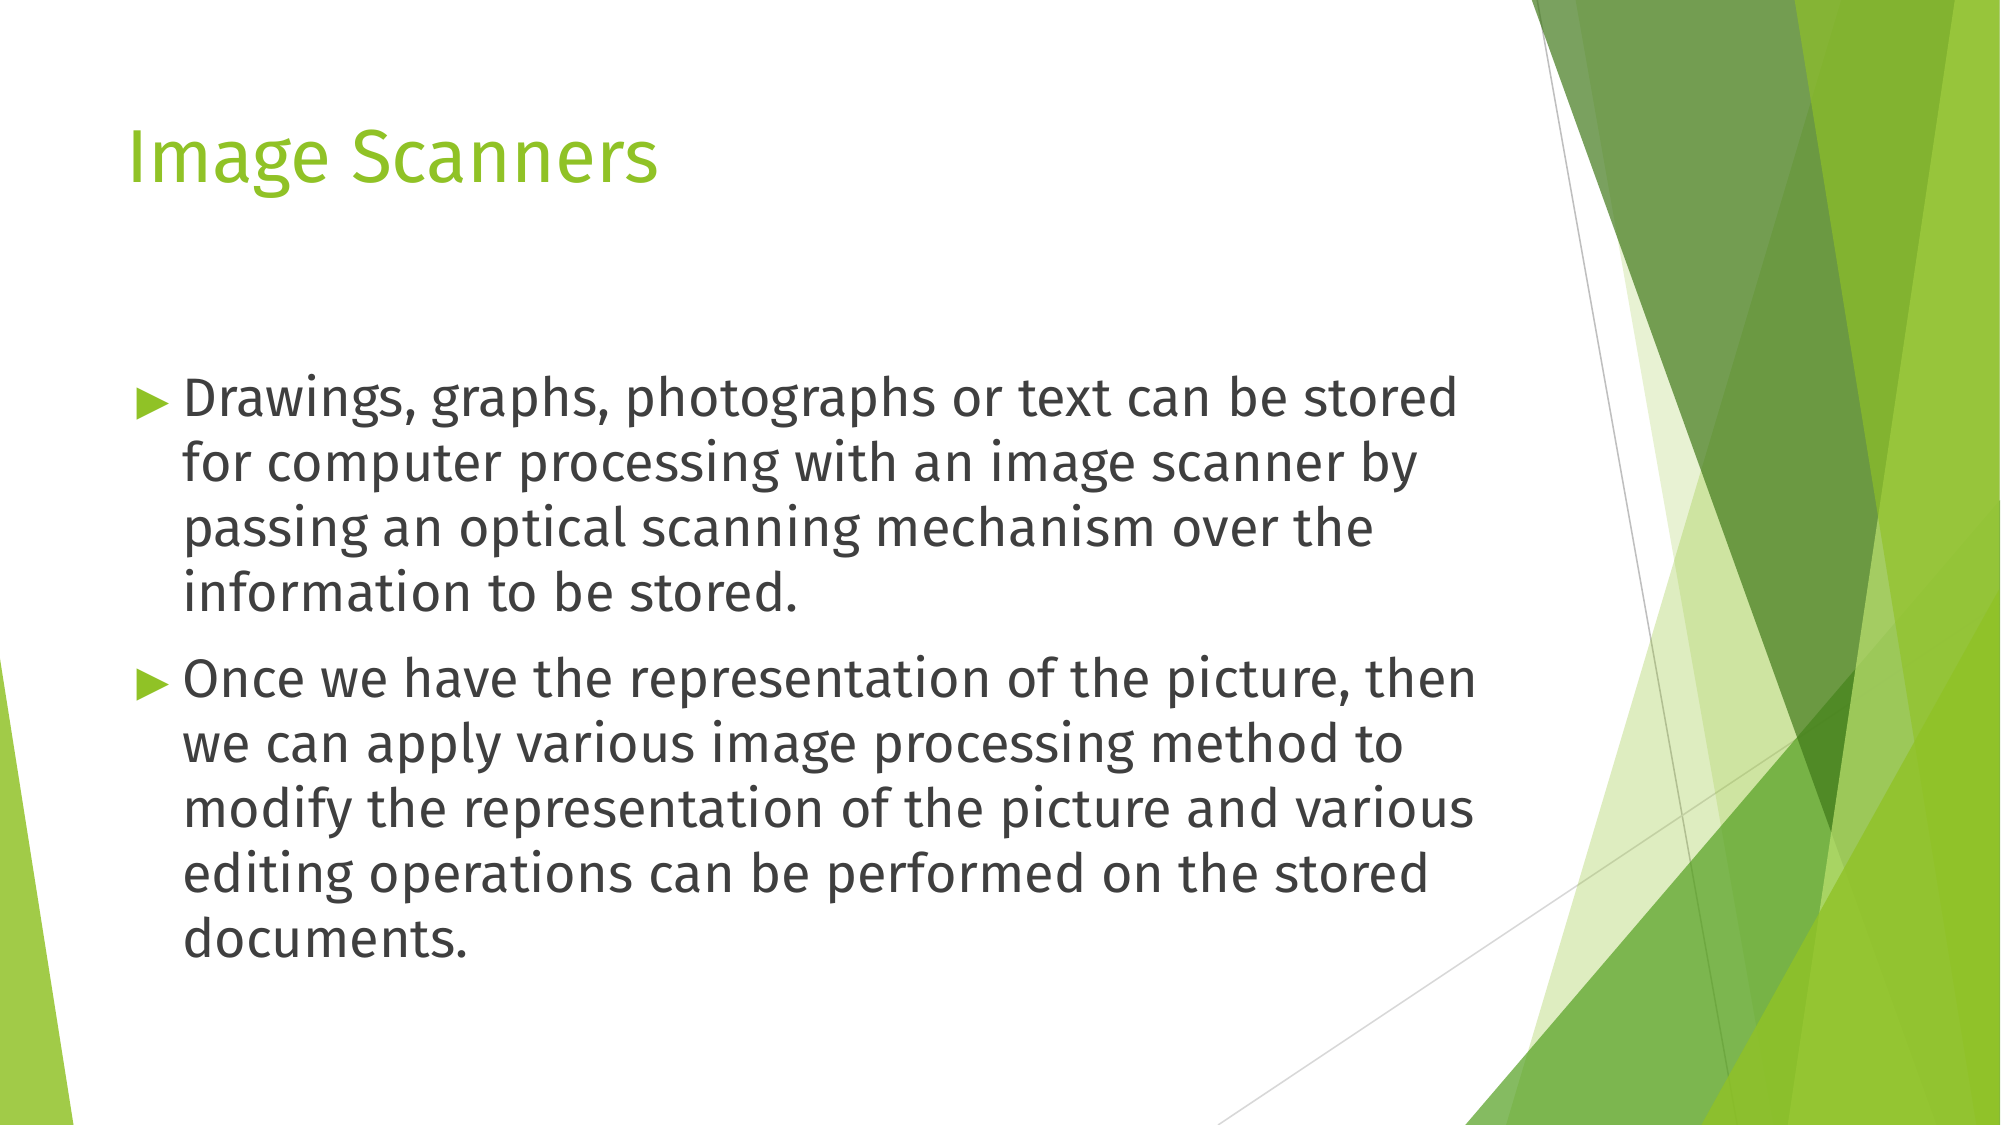

# Image Scanners
Drawings, graphs, photographs or text can be stored for computer processing with an image scanner by passing an optical scanning mechanism over the information to be stored.
Once we have the representation of the picture, then we can apply various image processing method to modify the representation of the picture and various editing operations can be performed on the stored documents.